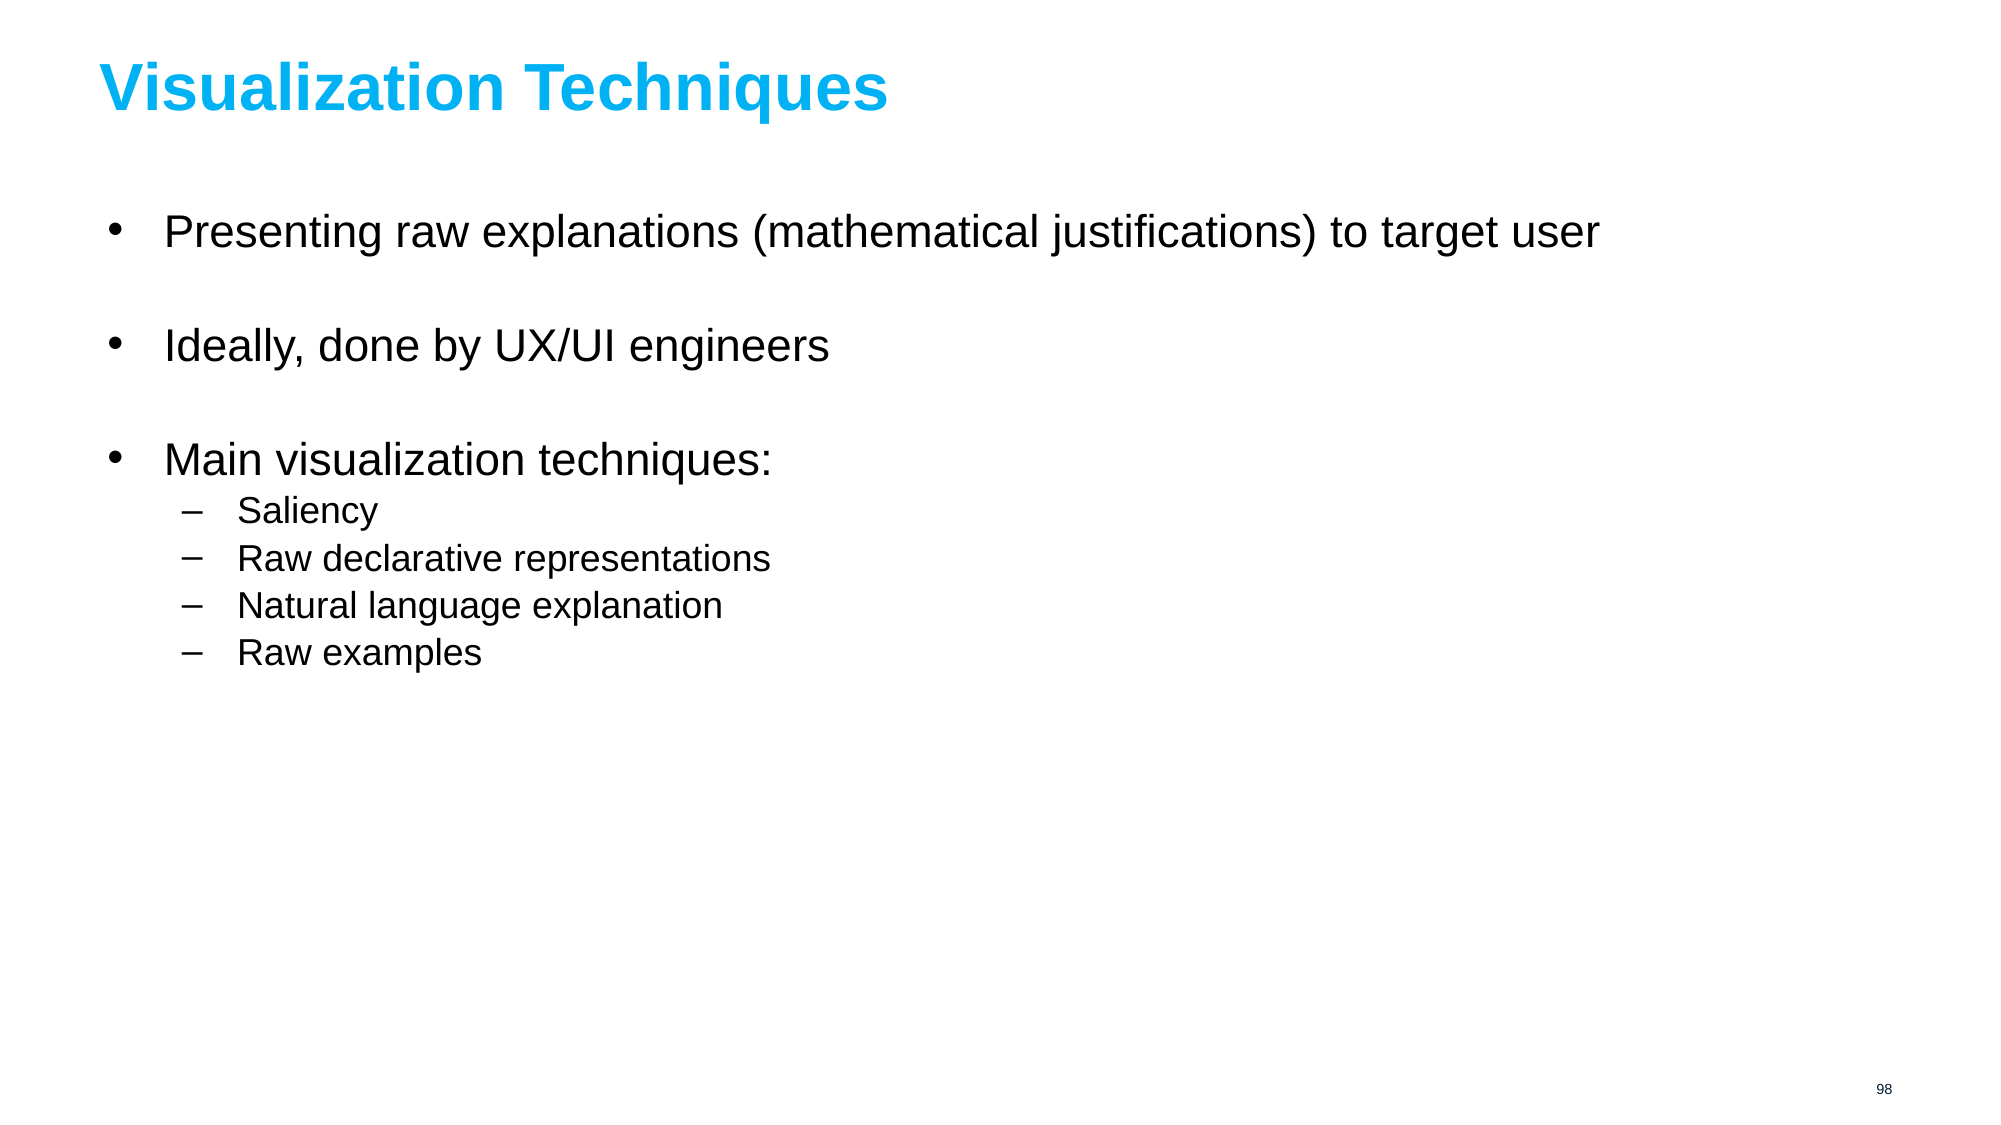

# Visualization Techniques
Presenting raw explanations (mathematical justifications) to target user

Ideally, done by UX/UI engineers

Main visualization techniques:
Saliency
Raw declarative representations
Natural language explanation
Raw examples

98